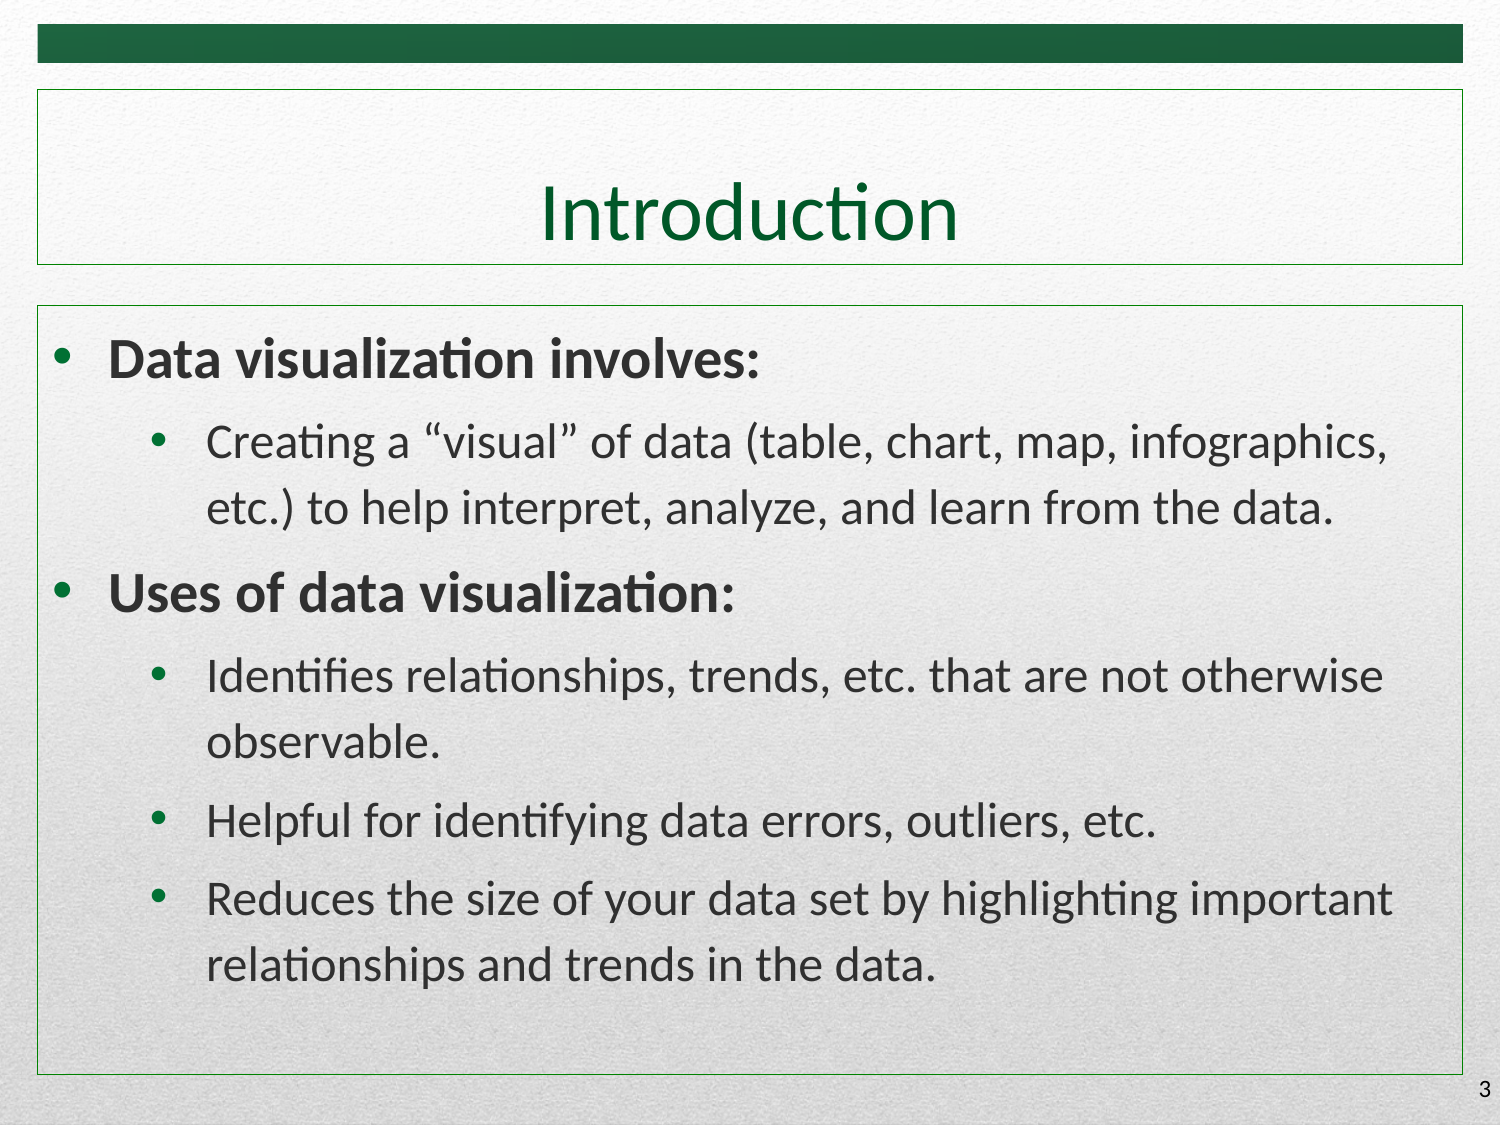

# Introduction
Data visualization involves:
Creating a “visual” of data (table, chart, map, infographics, etc.) to help interpret, analyze, and learn from the data.
Uses of data visualization:
Identifies relationships, trends, etc. that are not otherwise observable.
Helpful for identifying data errors, outliers, etc.
Reduces the size of your data set by highlighting important relationships and trends in the data.
3